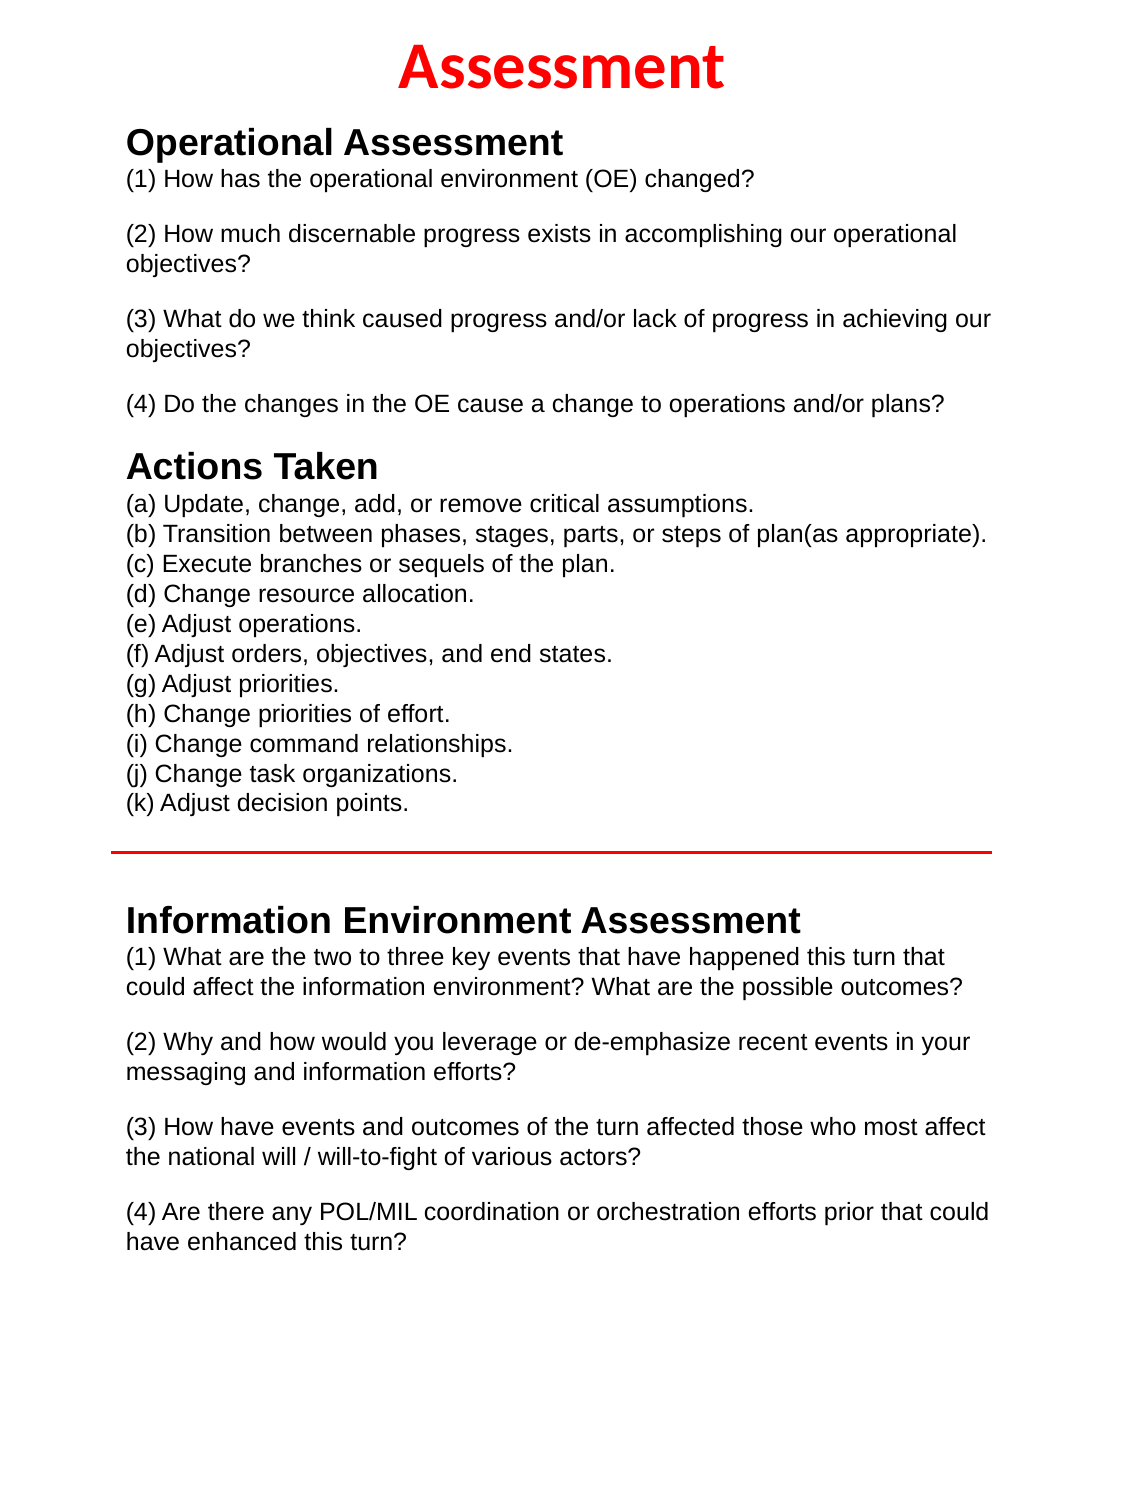

Assessment
Operational Assessment
(1) How has the operational environment (OE) changed?

(2) How much discernable progress exists in accomplishing our operational objectives?

(3) What do we think caused progress and/or lack of progress in achieving our objectives?

(4) Do the changes in the OE cause a change to operations and/or plans?

Actions Taken
(a) Update, change, add, or remove critical assumptions.
(b) Transition between phases, stages, parts, or steps of plan(as appropriate).
(c) Execute branches or sequels of the plan.
(d) Change resource allocation.
(e) Adjust operations.
(f) Adjust orders, objectives, and end states.
(g) Adjust priorities.
(h) Change priorities of effort.
(i) Change command relationships.
(j) Change task organizations.
(k) Adjust decision points.
Information Environment Assessment
(1) What are the two to three key events that have happened this turn that could affect the information environment? What are the possible outcomes?

(2) Why and how would you leverage or de-emphasize recent events in your messaging and information efforts?

(3) How have events and outcomes of the turn affected those who most affect the national will / will-to-fight of various actors?

(4) Are there any POL/MIL coordination or orchestration efforts prior that could have enhanced this turn?